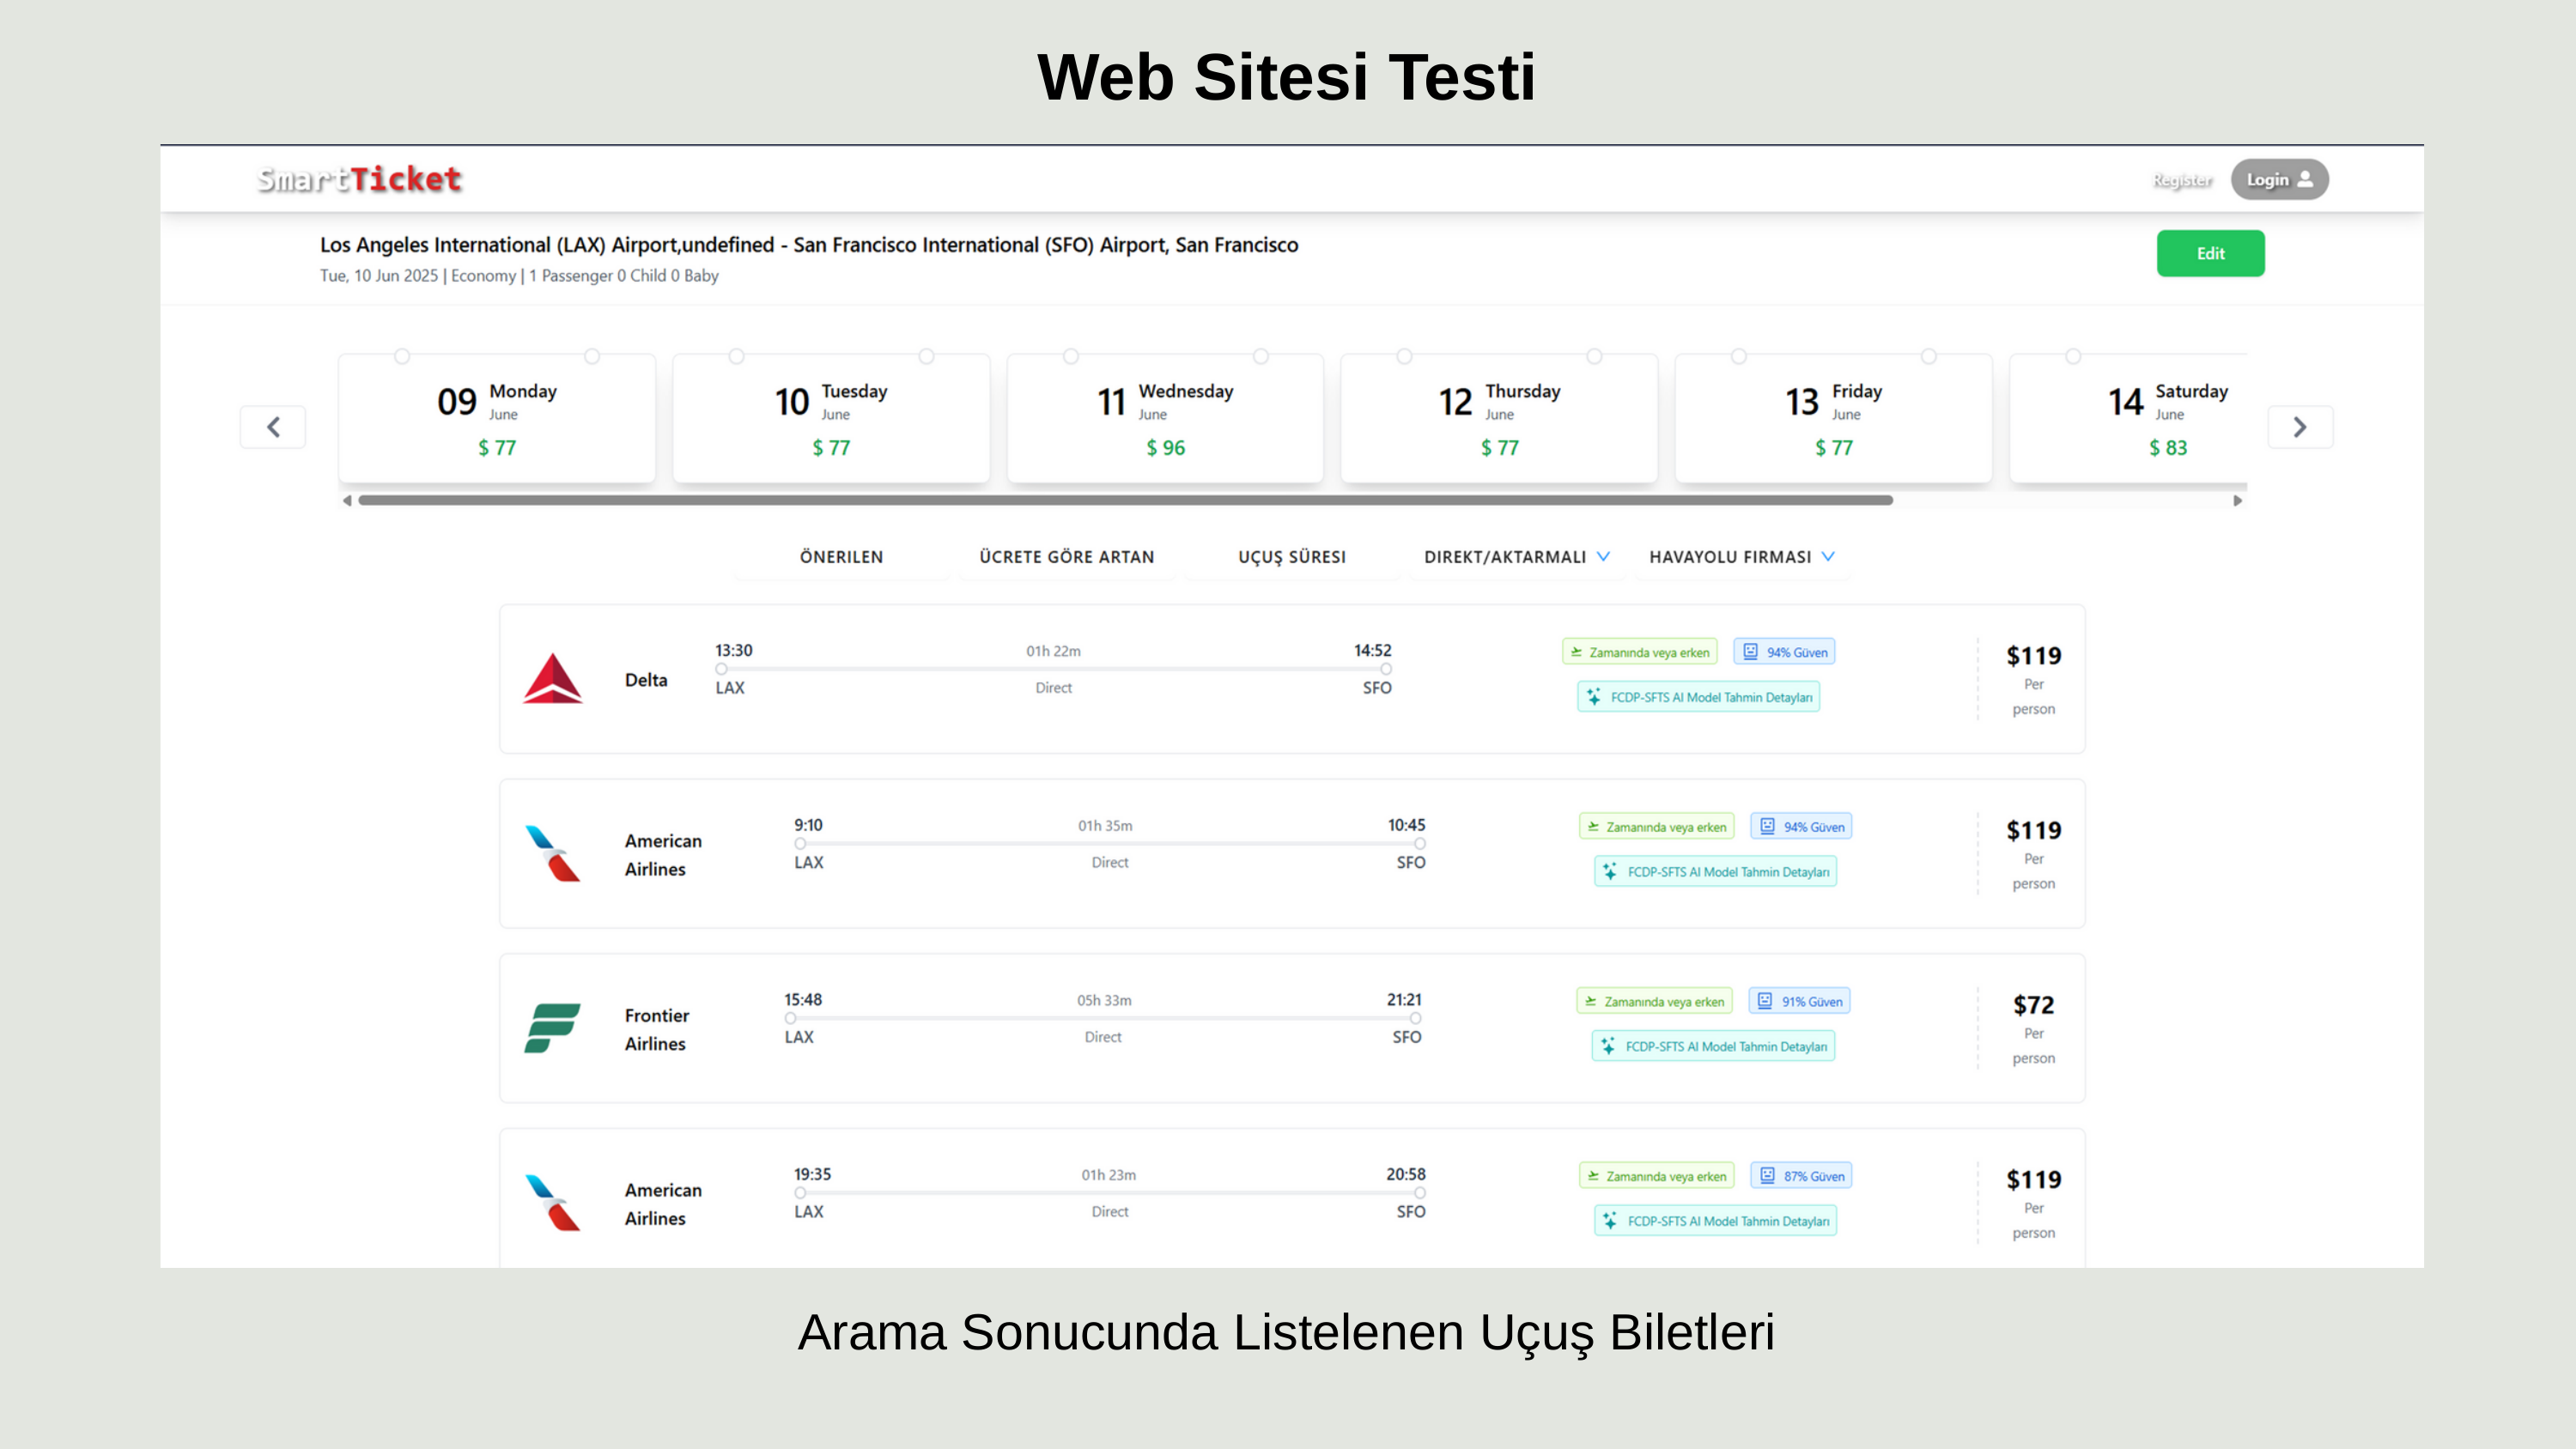

Web Sitesi Testi

Arama Sonucunda Listelenen Uçuş Biletleri